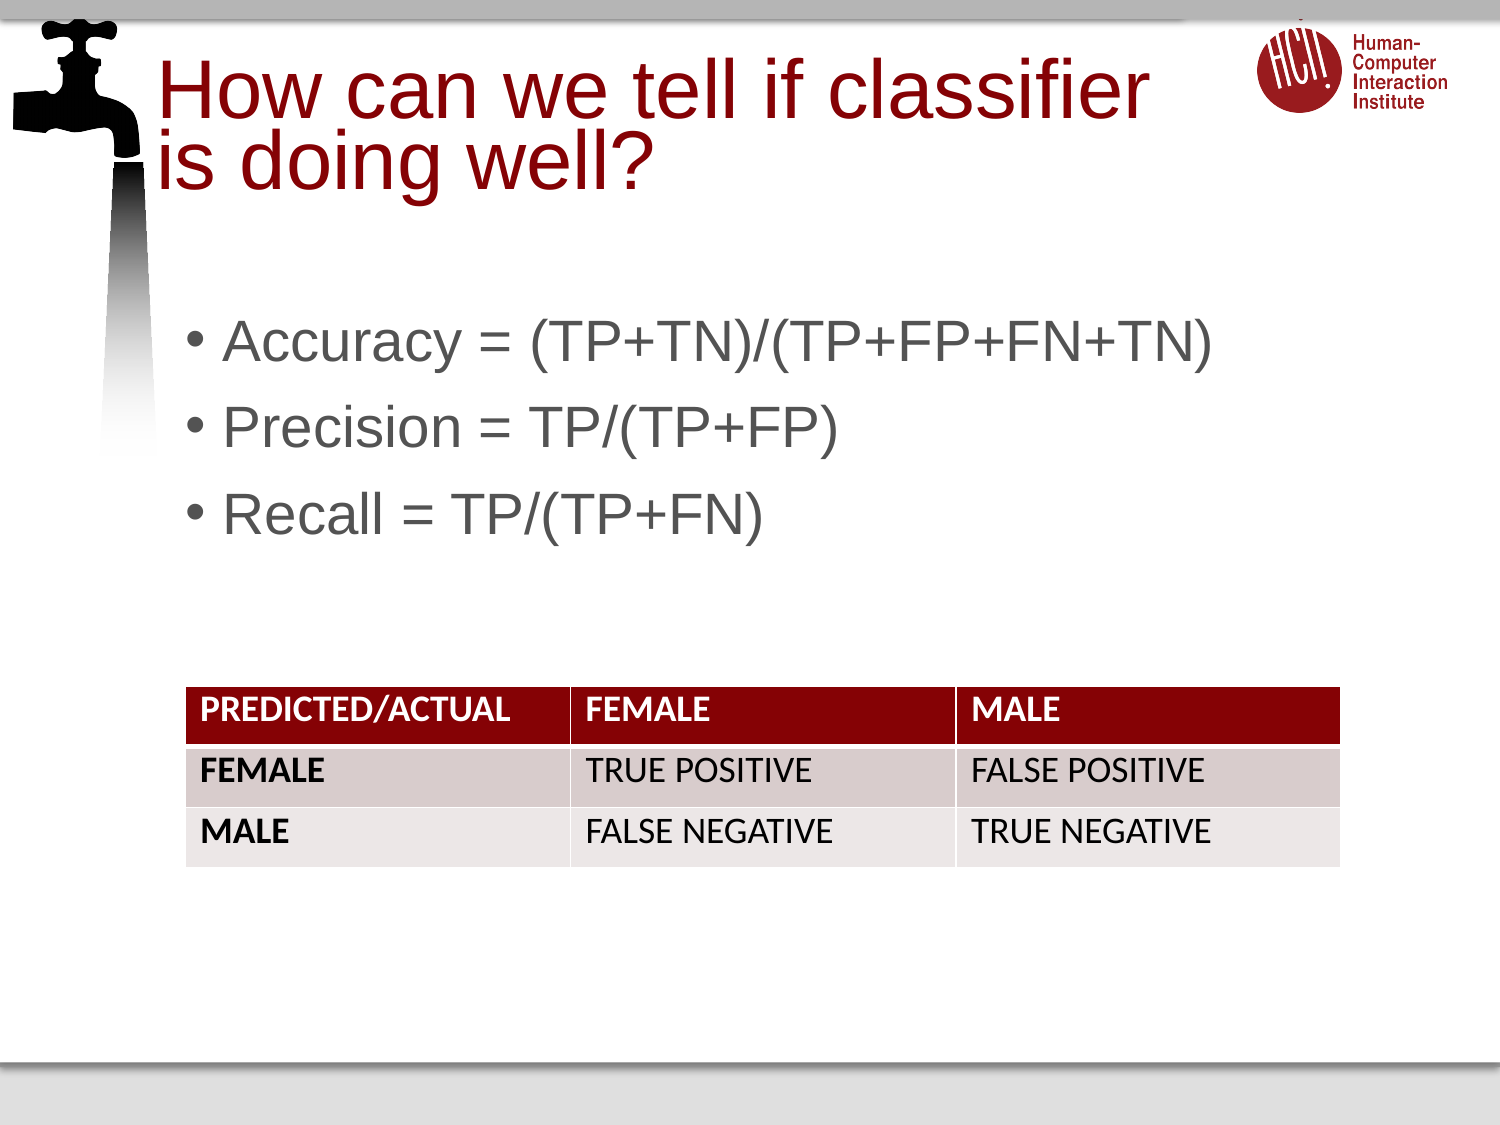

# How can we tell if classifier is doing well?
Accuracy = (TP+TN)/(TP+FP+FN+TN)
Precision = TP/(TP+FP)
Recall = TP/(TP+FN)
| PREDICTED/ACTUAL | FEMALE | MALE |
| --- | --- | --- |
| FEMALE | TRUE POSITIVE | FALSE POSITIVE |
| MALE | FALSE NEGATIVE | TRUE NEGATIVE |